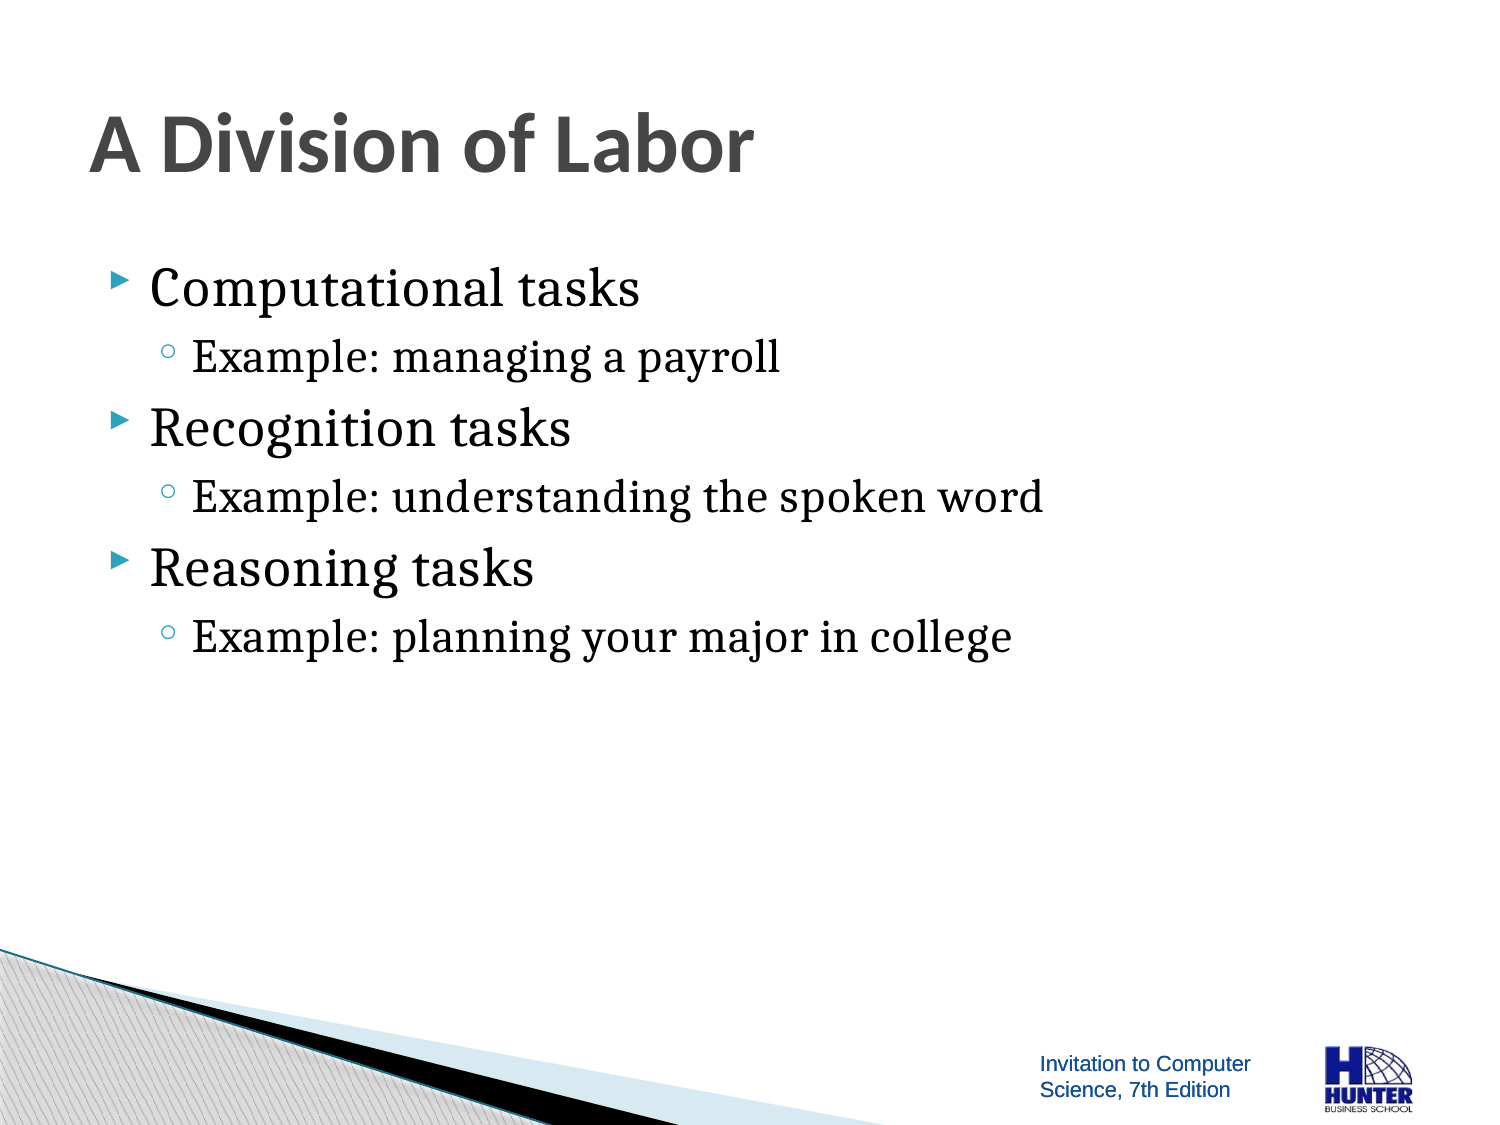

# A Division of Labor
Computational tasks
Example: managing a payroll
Recognition tasks
Example: understanding the spoken word
Reasoning tasks
Example: planning your major in college